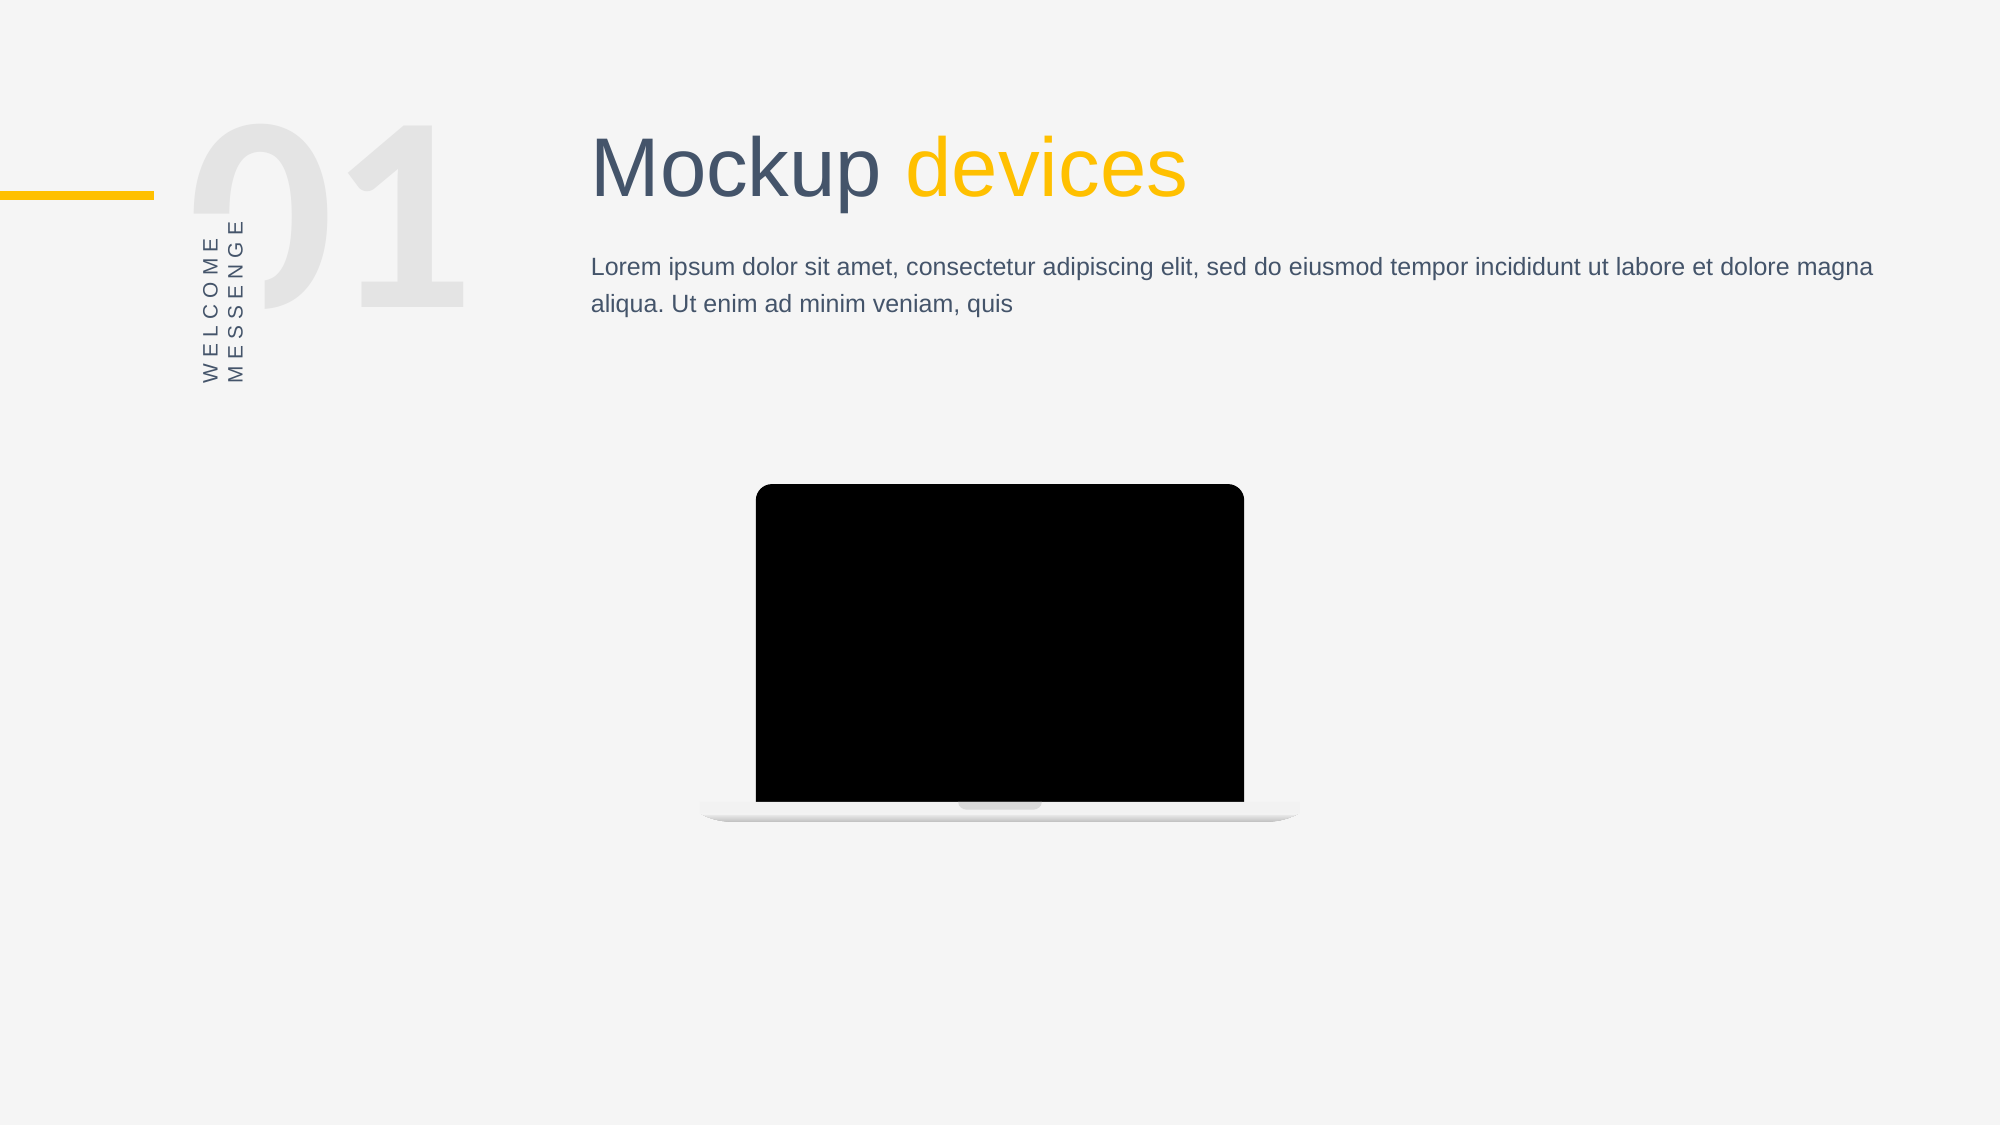

01
Mockup devices

WELCOME
MESSENGE
Lorem ipsum dolor sit amet, consectetur adipiscing elit, sed do eiusmod tempor incididunt ut labore et dolore magna aliqua. Ut enim ad minim veniam, quis